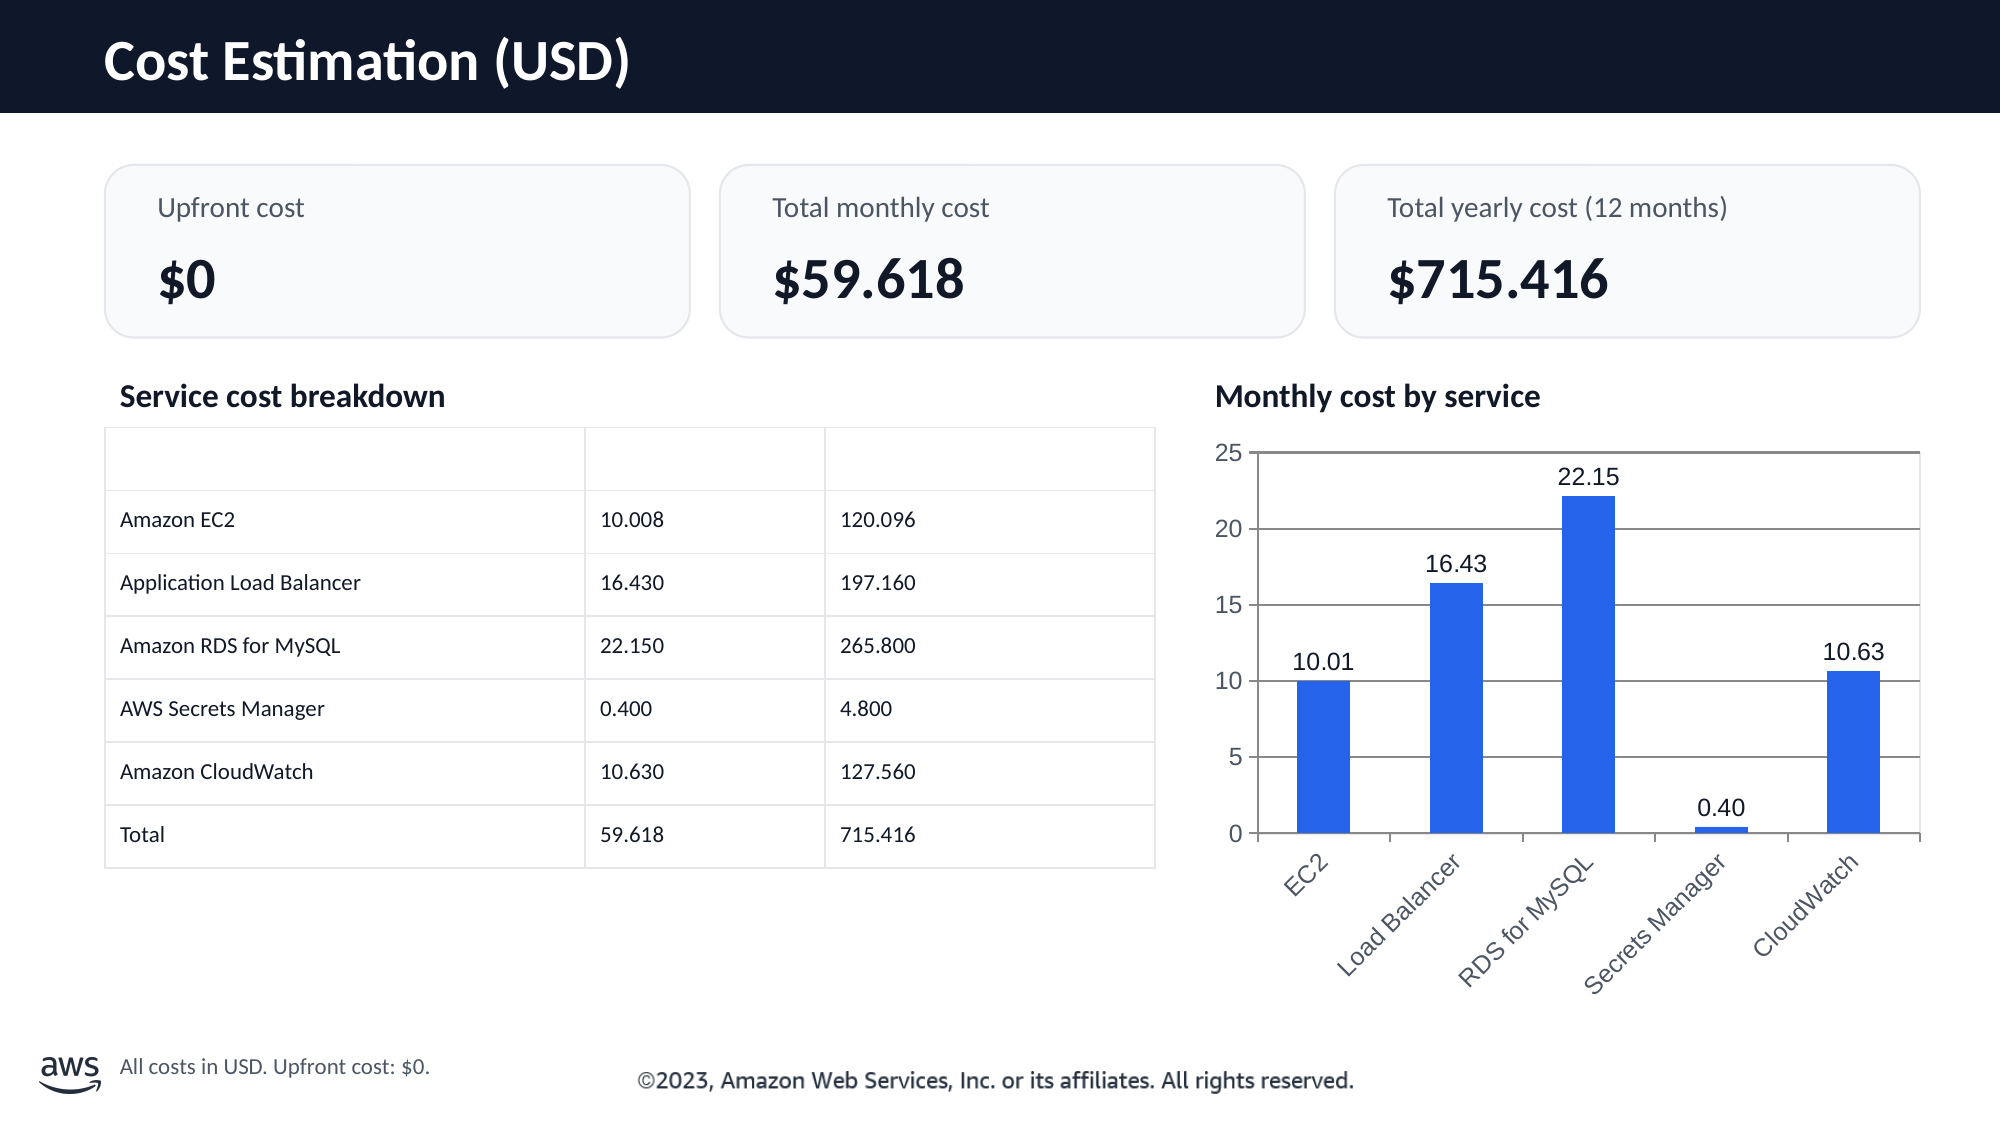

Cost Estimation (USD)

Upfront cost
Total monthly cost
Total yearly cost (12 months)
$0
$59.618
$715.416
Service cost breakdown
Monthly cost by service
| Service | Monthly (USD) | First 12 Months Total (USD) |
| --- | --- | --- |
| Amazon EC2 | 10.008 | 120.096 |
| Application Load Balancer | 16.430 | 197.160 |
| Amazon RDS for MySQL | 22.150 | 265.800 |
| AWS Secrets Manager | 0.400 | 4.800 |
| Amazon CloudWatch | 10.630 | 127.560 |
| Total | 59.618 | 715.416 |

### Chart

| Category | Monthly (USD) |
|---|---|
| EC2 | 10.008 |
| Load Balancer | 16.43 |
| RDS for MySQL | 22.15 |
| Secrets Manager | 0.4 |
| CloudWatch | 10.63 |
All costs in USD. Upfront cost: $0.